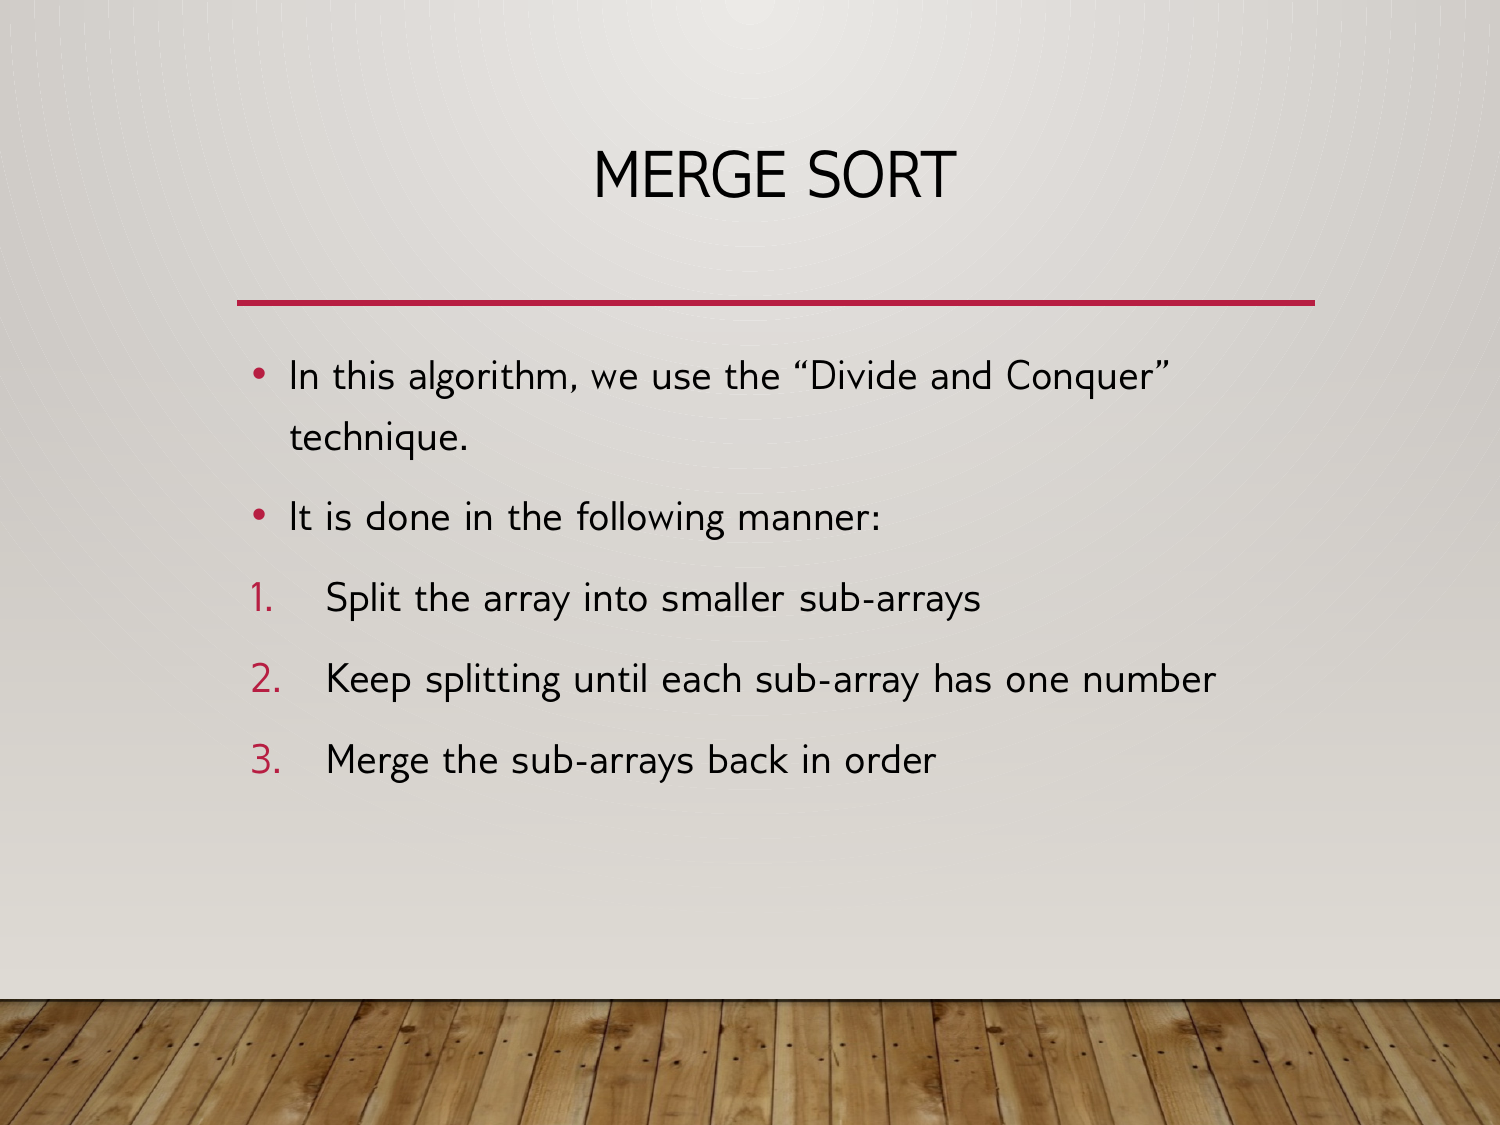

# Merge Sort
In this algorithm, we use the “Divide and Conquer” technique.
It is done in the following manner:
Split the array into smaller sub-arrays
Keep splitting until each sub-array has one number
Merge the sub-arrays back in order